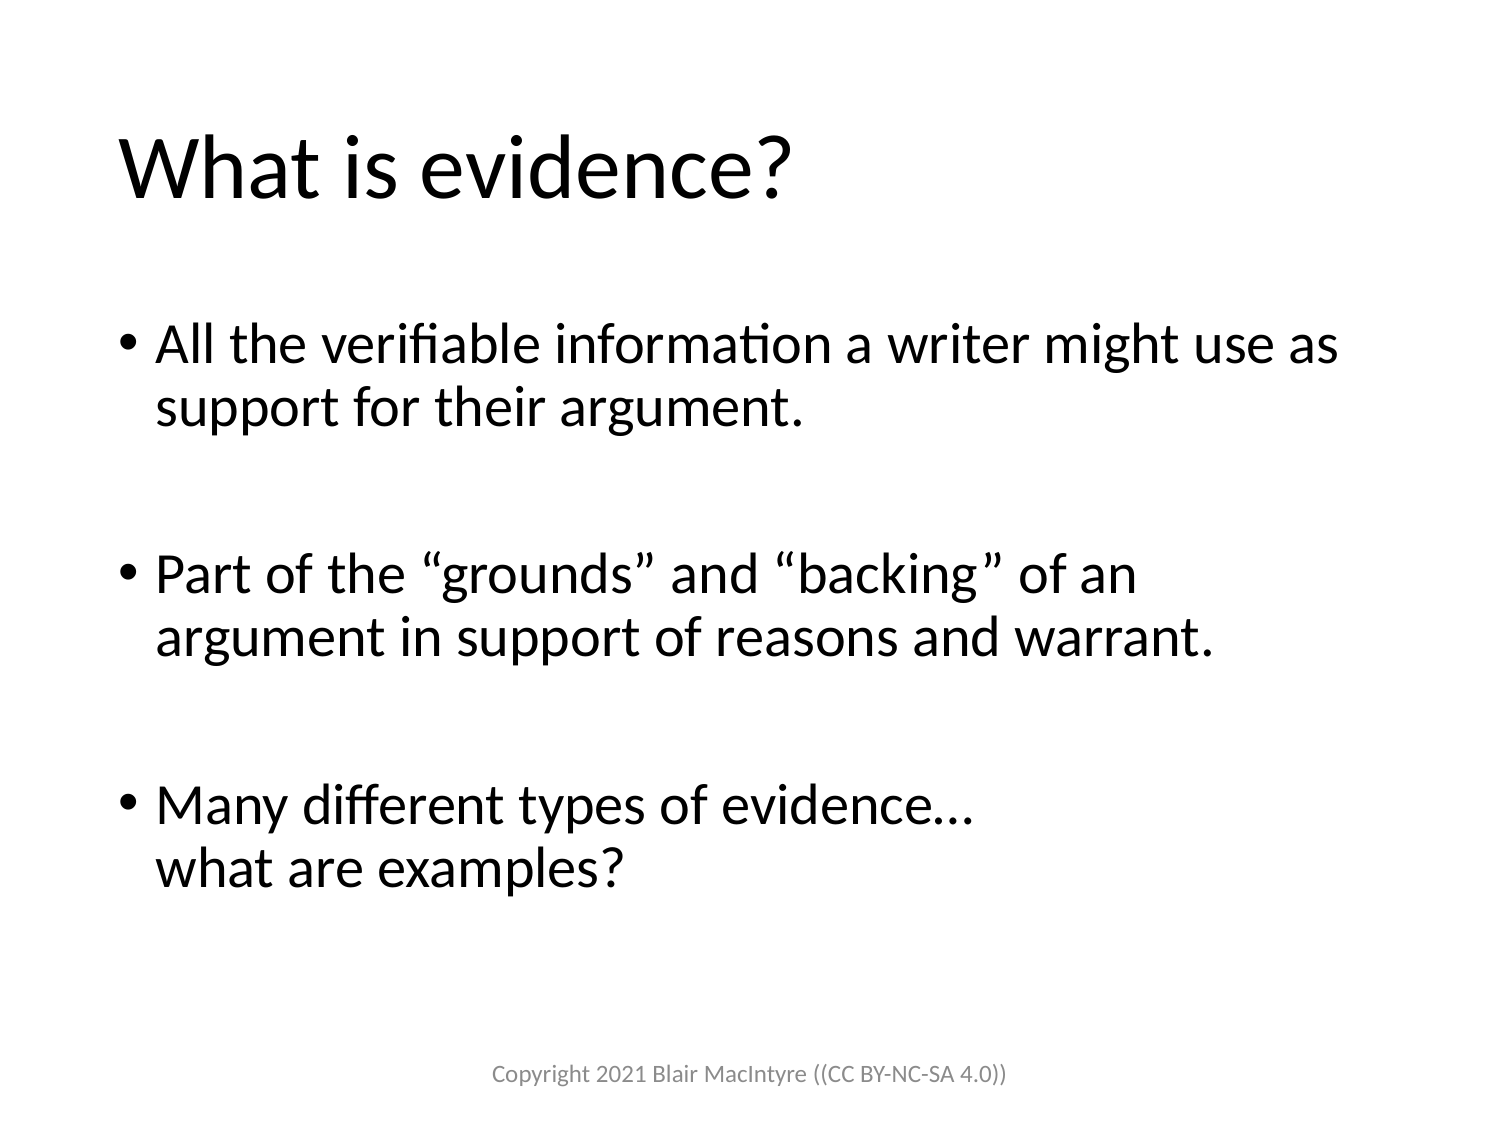

# What is evidence?
All the verifiable information a writer might use as support for their argument.

Part of the “grounds” and “backing” of an argument in support of reasons and warrant.

Many different types of evidence…
what are examples?
Copyright 2021 Blair MacIntyre ((CC BY-NC-SA 4.0))